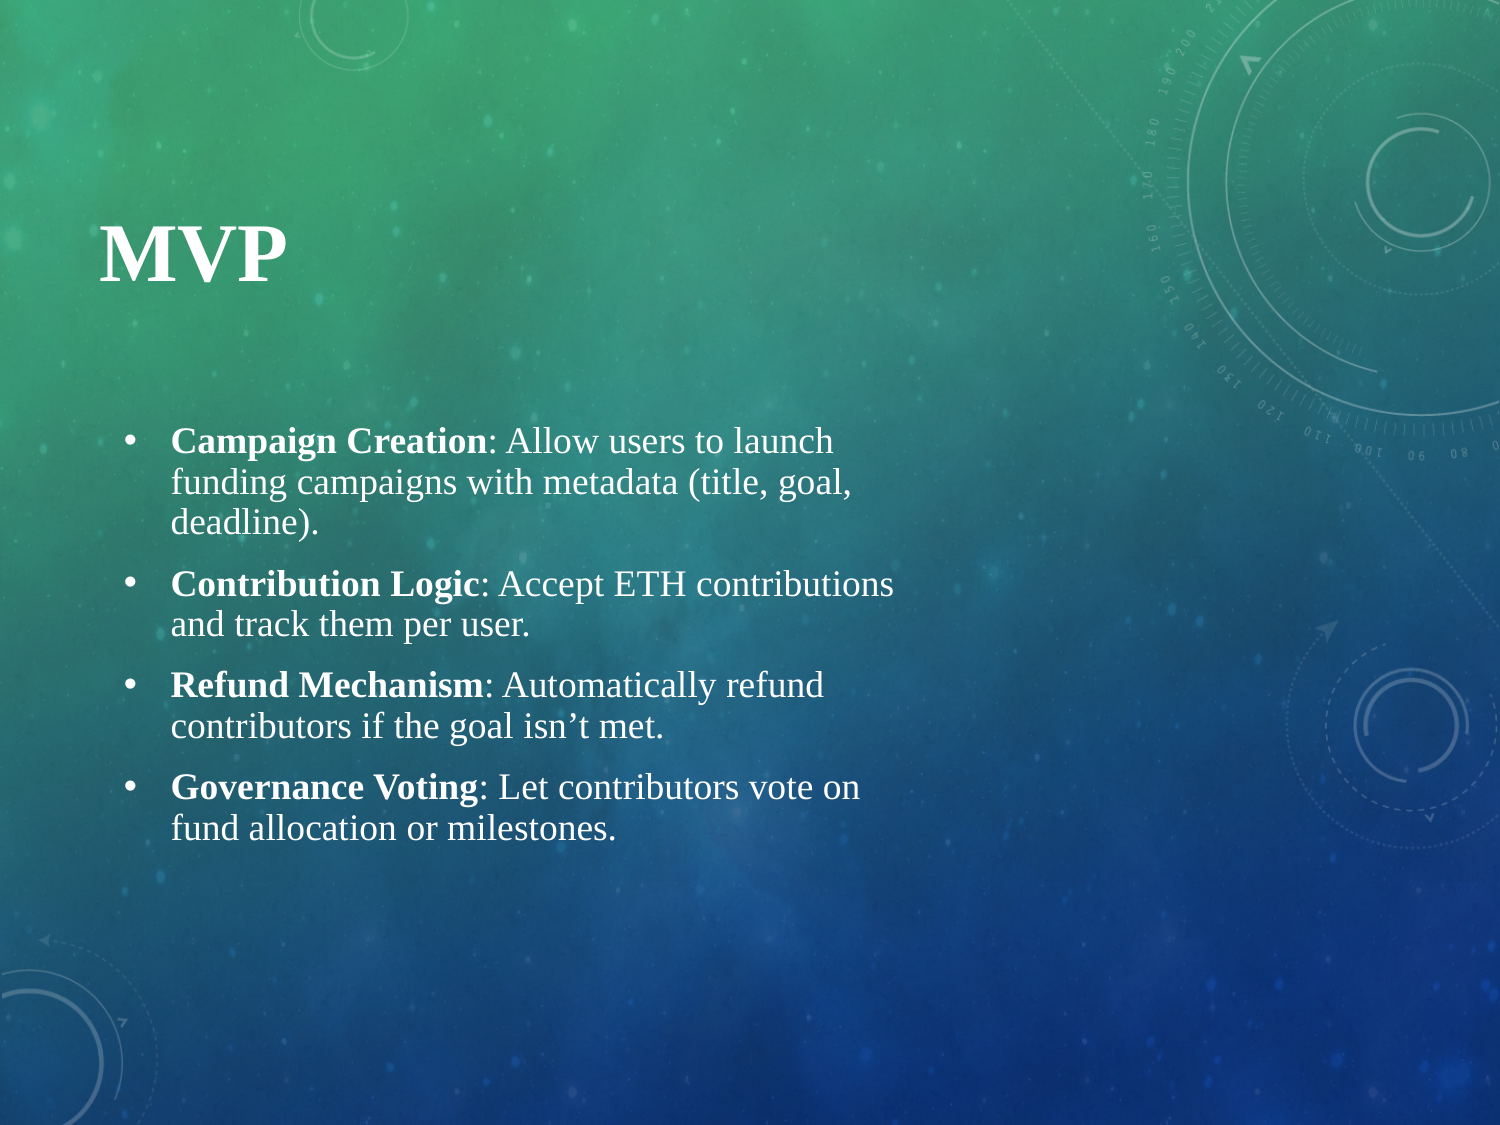

# MVP

Campaign Creation: Allow users to launch funding campaigns with metadata (title, goal, deadline).
Contribution Logic: Accept ETH contributions and track them per user.
Refund Mechanism: Automatically refund contributors if the goal isn’t met.
Governance Voting: Let contributors vote on fund allocation or milestones.